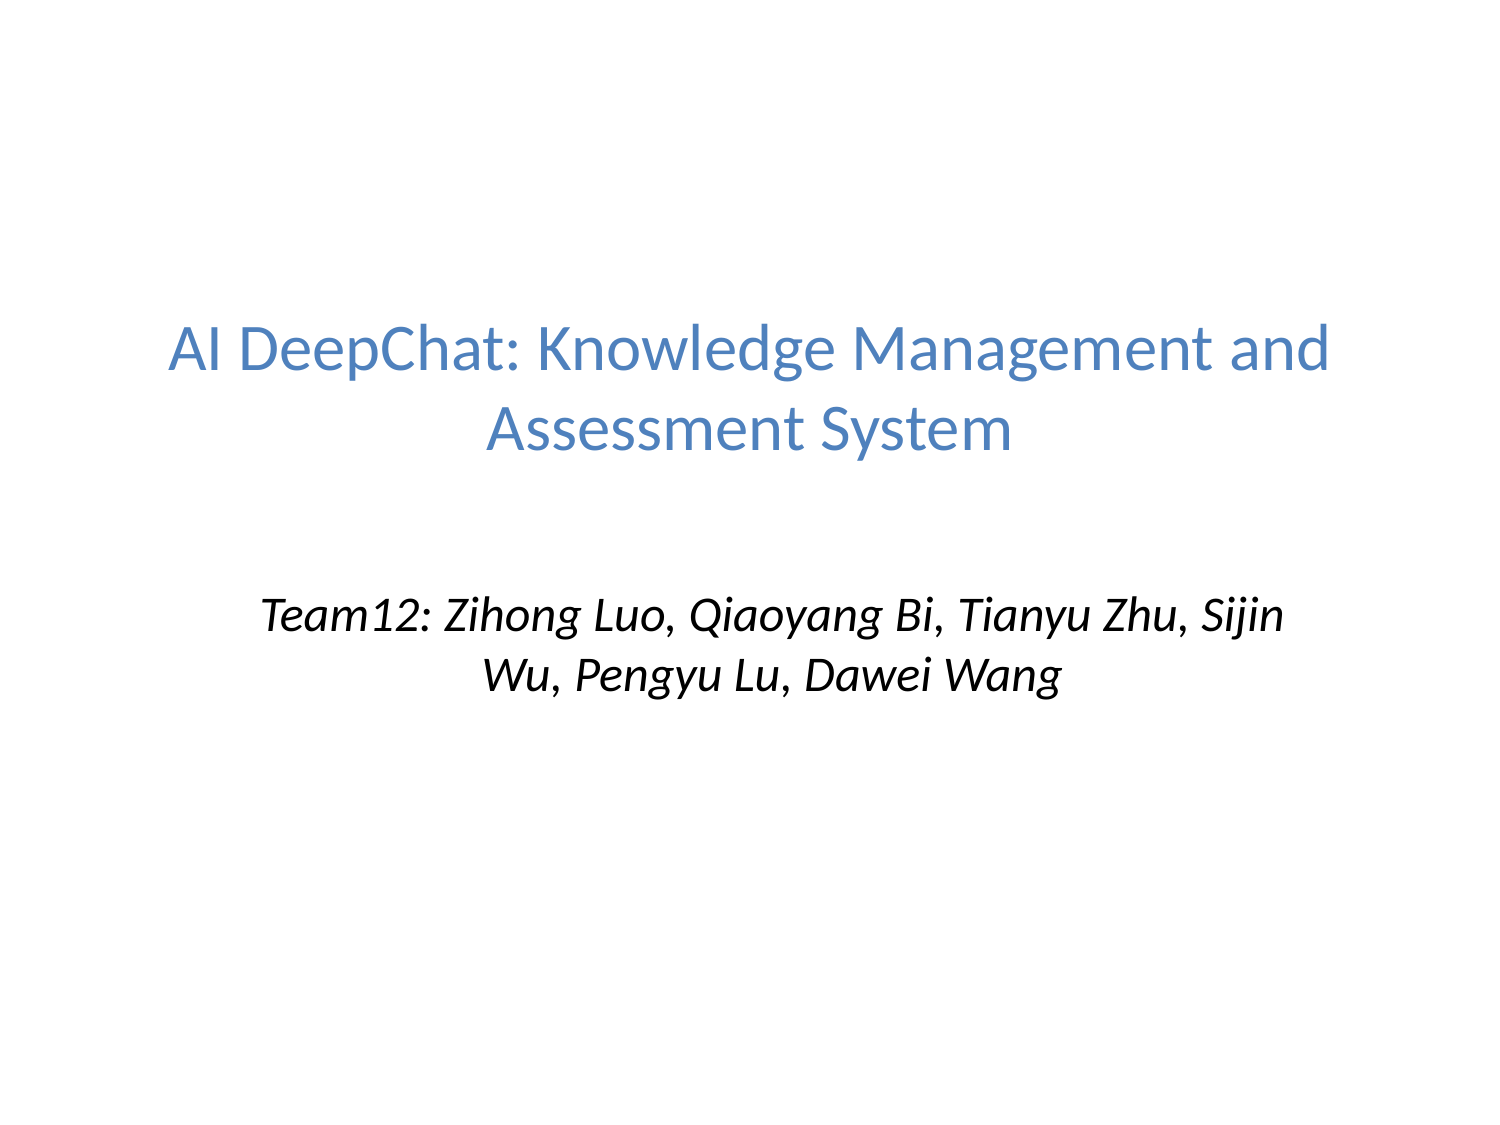

# AI DeepChat: Knowledge Management and Assessment System
Team12: Zihong Luo, Qiaoyang Bi, Tianyu Zhu, Sijin Wu, Pengyu Lu, Dawei Wang